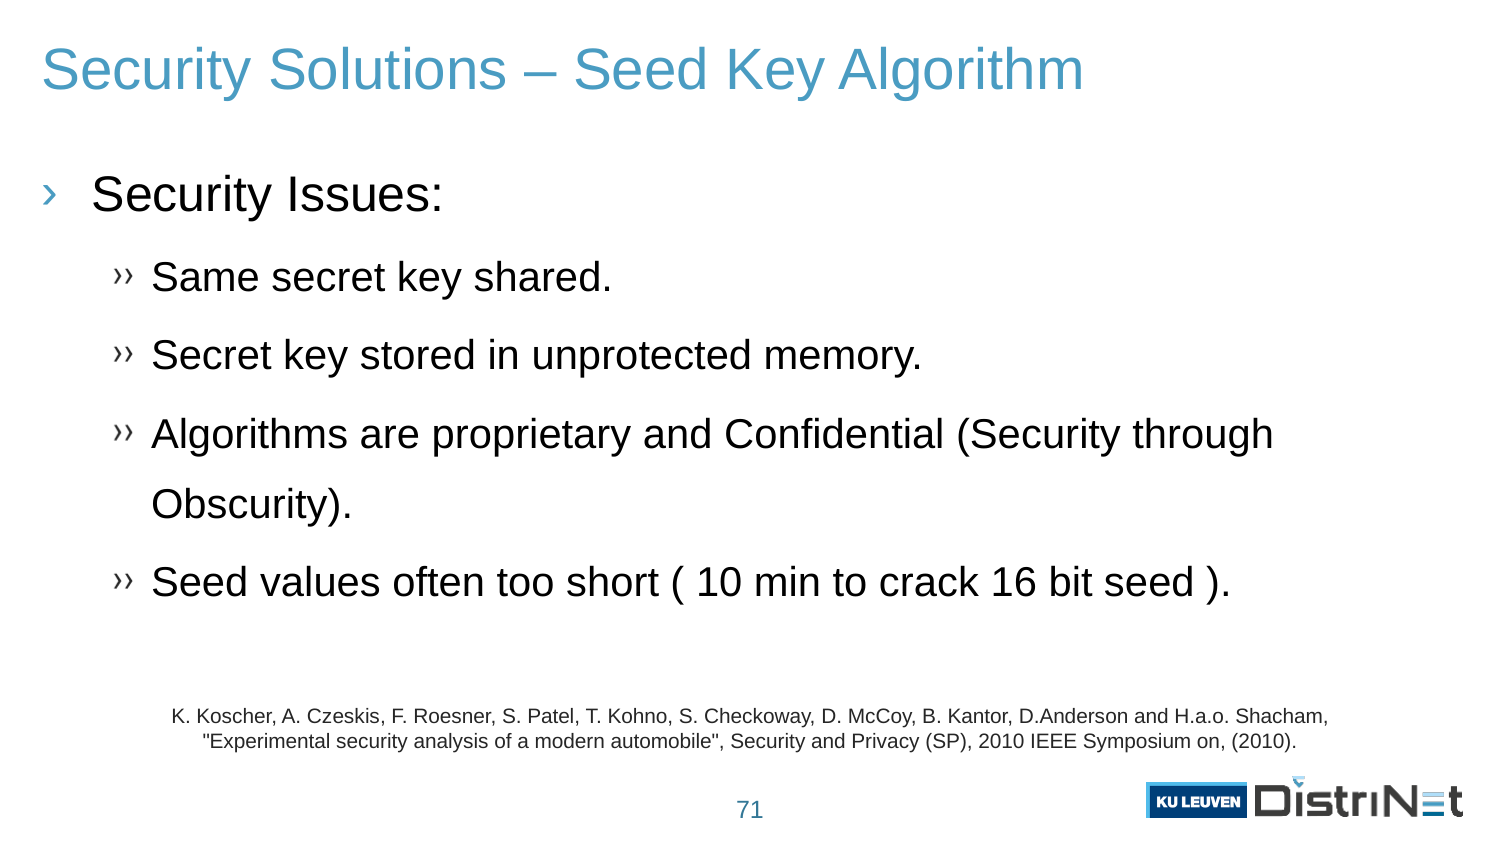

# Security Solutions – Seed Key Algorithm
Security Issues:
Same secret key shared.
Secret key stored in unprotected memory.
Algorithms are proprietary and Confidential (Security through Obscurity).
Seed values often too short ( 10 min to crack 16 bit seed ).

K. Koscher, A. Czeskis, F. Roesner, S. Patel, T. Kohno, S. Checkoway, D. McCoy, B. Kantor, D.Anderson and H.a.o. Shacham,
 "Experimental security analysis of a modern automobile", Security and Privacy (SP), 2010 IEEE Symposium on, (2010).

71